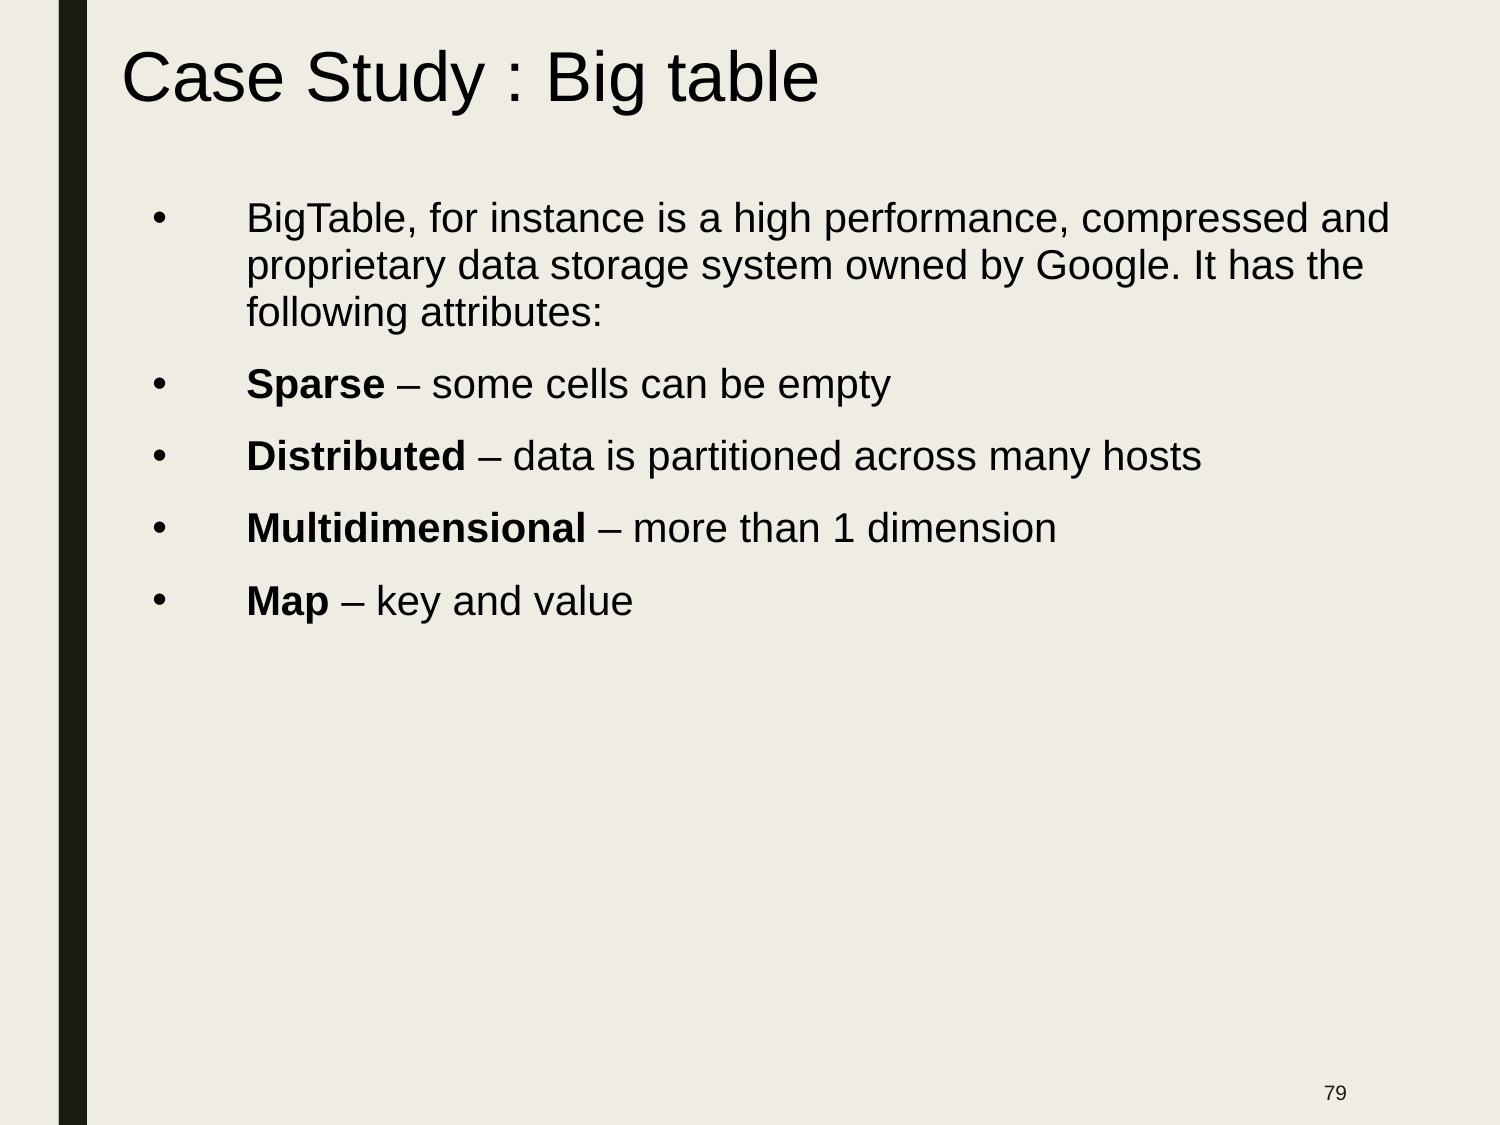

# Case Study : Big table
BigTable, for instance is a high performance, compressed and proprietary data storage system owned by Google. It has the following attributes:
Sparse – some cells can be empty
Distributed – data is partitioned across many hosts
Multidimensional – more than 1 dimension
Map – key and value

79